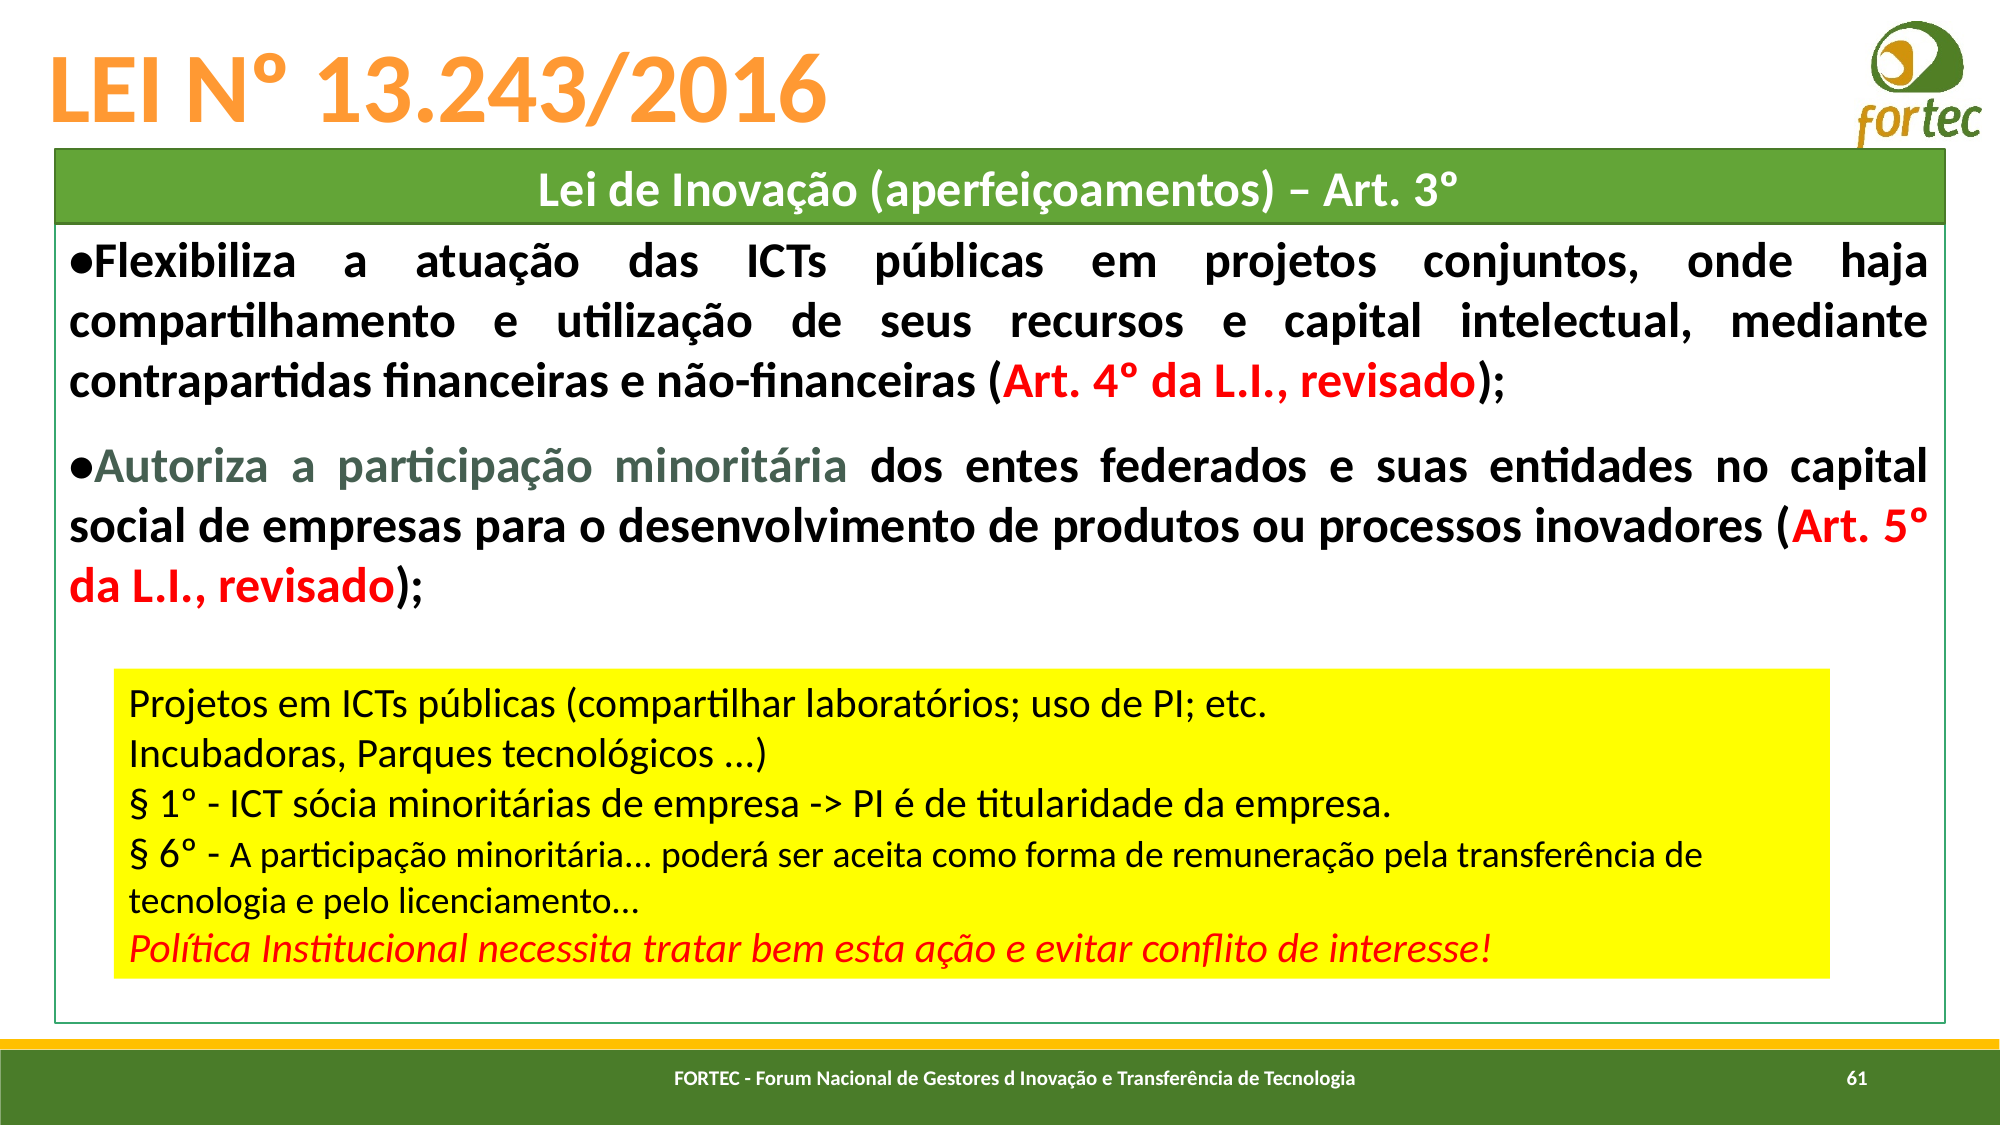

# LEI Nº 13.243/2016
Lei de Inovação (aperfeiçoamentos) – Art. 3º
•Flexibiliza a atuação das ICTs públicas em projetos conjuntos, onde haja compartilhamento e utilização de seus recursos e capital intelectual, mediante contrapartidas financeiras e não-financeiras (Art. 4º da L.I., revisado);
•Autoriza a participação minoritária dos entes federados e suas entidades no capital social de empresas para o desenvolvimento de produtos ou processos inovadores (Art. 5º da L.I., revisado);

Projetos em ICTs públicas (compartilhar laboratórios; uso de PI; etc.
Incubadoras, Parques tecnológicos ...)
§ 1º - ICT sócia minoritárias de empresa -> PI é de titularidade da empresa.
§ 6º - A participação minoritária... poderá ser aceita como forma de remuneração pela transferência de tecnologia e pelo licenciamento...
Política Institucional necessita tratar bem esta ação e evitar conflito de interesse!
FORTEC - Forum Nacional de Gestores d Inovação e Transferência de Tecnologia
61